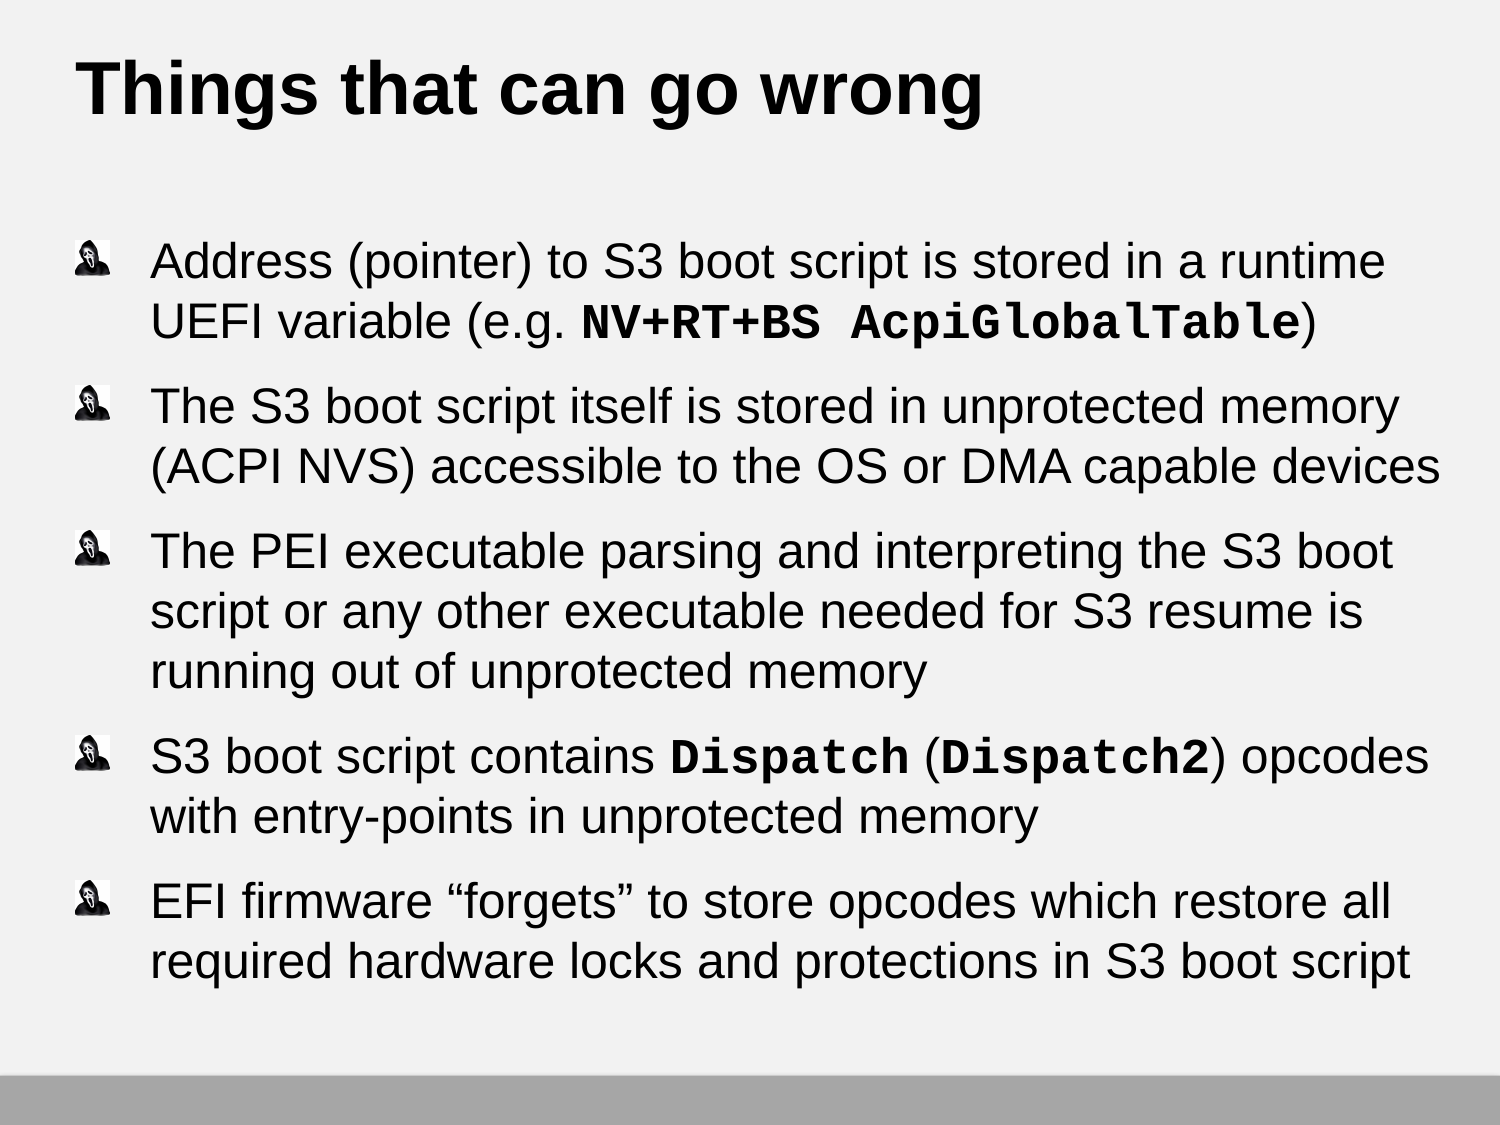

# Things that can go wrong
Address (pointer) to S3 boot script is stored in a runtime UEFI variable (e.g. NV+RT+BS AcpiGlobalTable)
The S3 boot script itself is stored in unprotected memory (ACPI NVS) accessible to the OS or DMA capable devices
The PEI executable parsing and interpreting the S3 boot script or any other executable needed for S3 resume is running out of unprotected memory
S3 boot script contains Dispatch (Dispatch2) opcodes with entry-points in unprotected memory
EFI firmware “forgets” to store opcodes which restore all required hardware locks and protections in S3 boot script